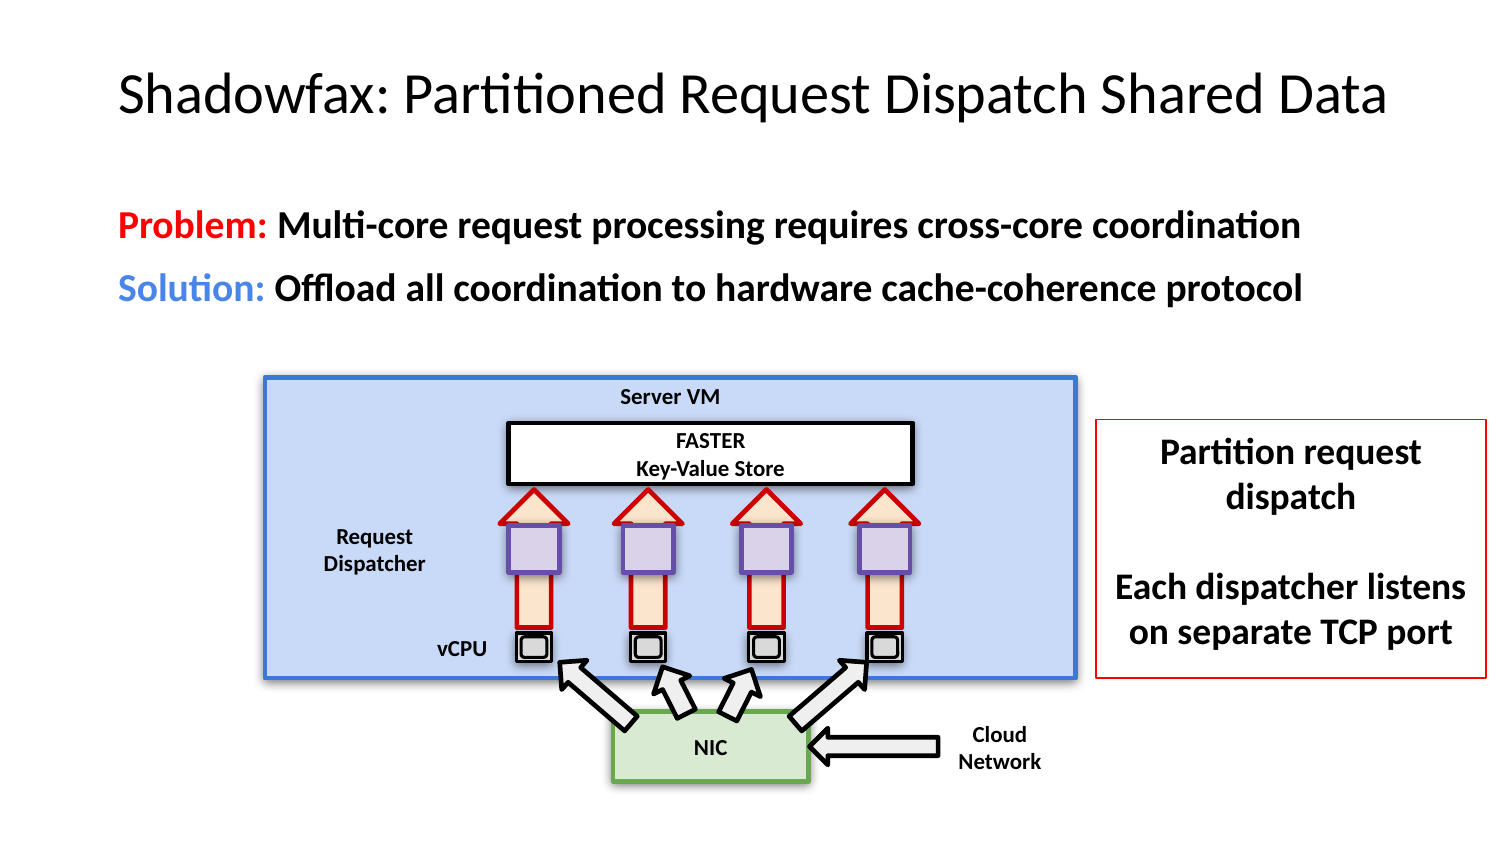

# Shadowfax: Partitioned Request Dispatch Shared Data
Problem: Multi-core request processing requires cross-core coordination
Solution: Offload all coordination to hardware cache-coherence protocol

Server VM

Partition request dispatch

Each dispatcher listens on separate TCP port
FASTER
Key-Value Store

Request
Dispatcher
vCPU

NIC
Cloud
Network